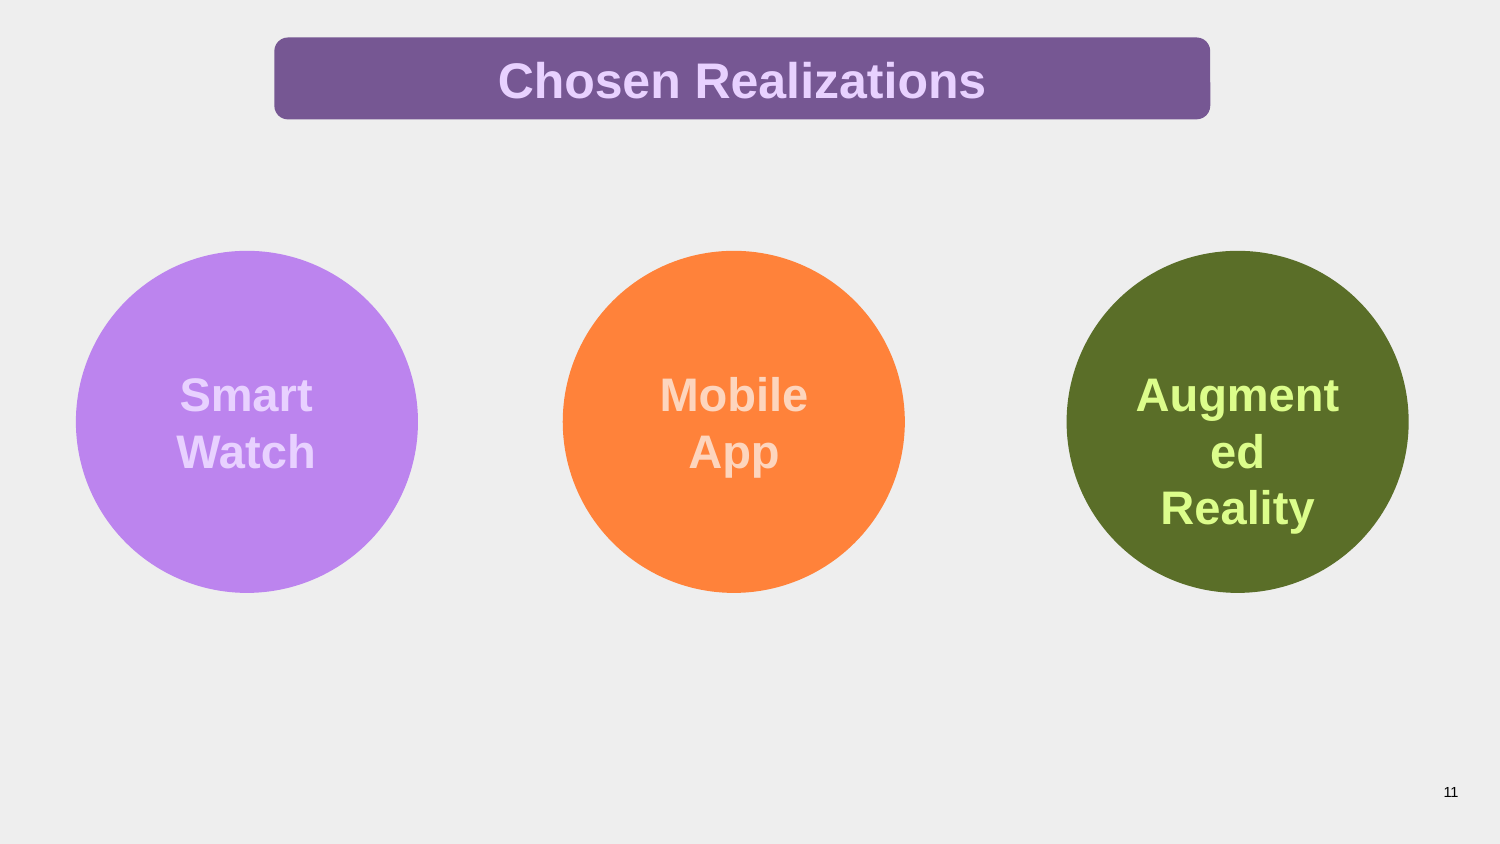

Chosen Realizations

Augmented Reality
Smart Watch
Mobile App